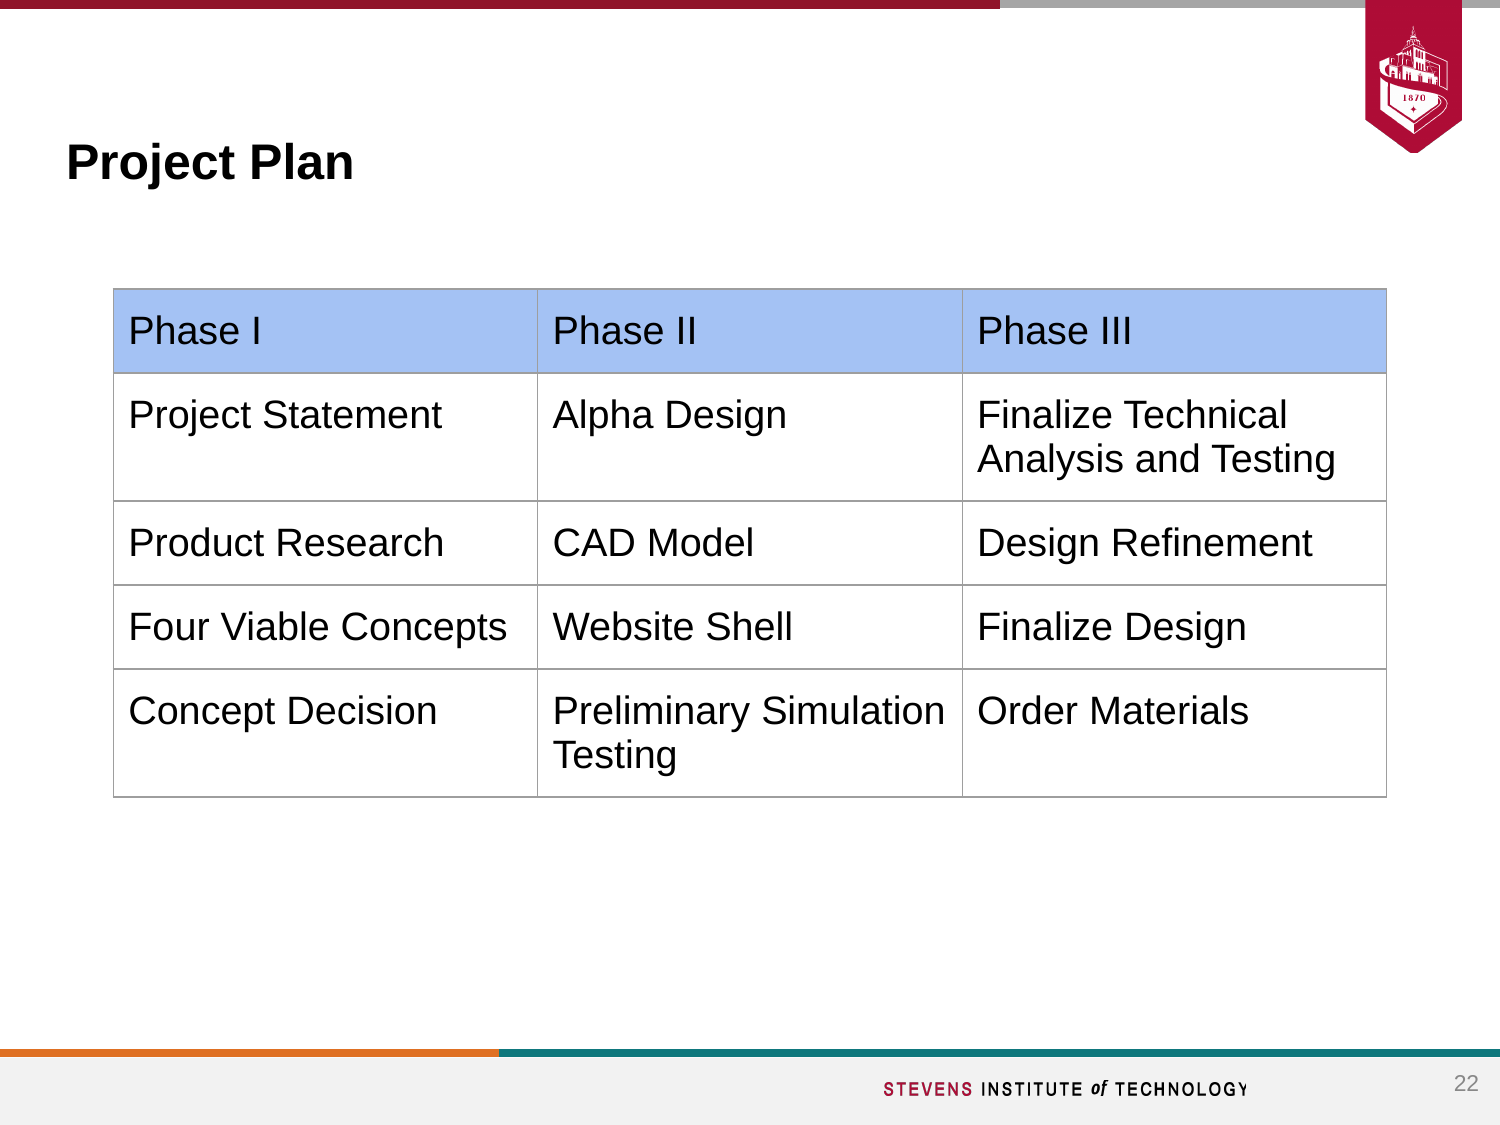

# Project Plan
| Phase I | Phase II | Phase III |
| --- | --- | --- |
| Project Statement | Alpha Design | Finalize Technical Analysis and Testing |
| Product Research | CAD Model | Design Refinement |
| Four Viable Concepts | Website Shell | Finalize Design |
| Concept Decision | Preliminary Simulation Testing | Order Materials |
22